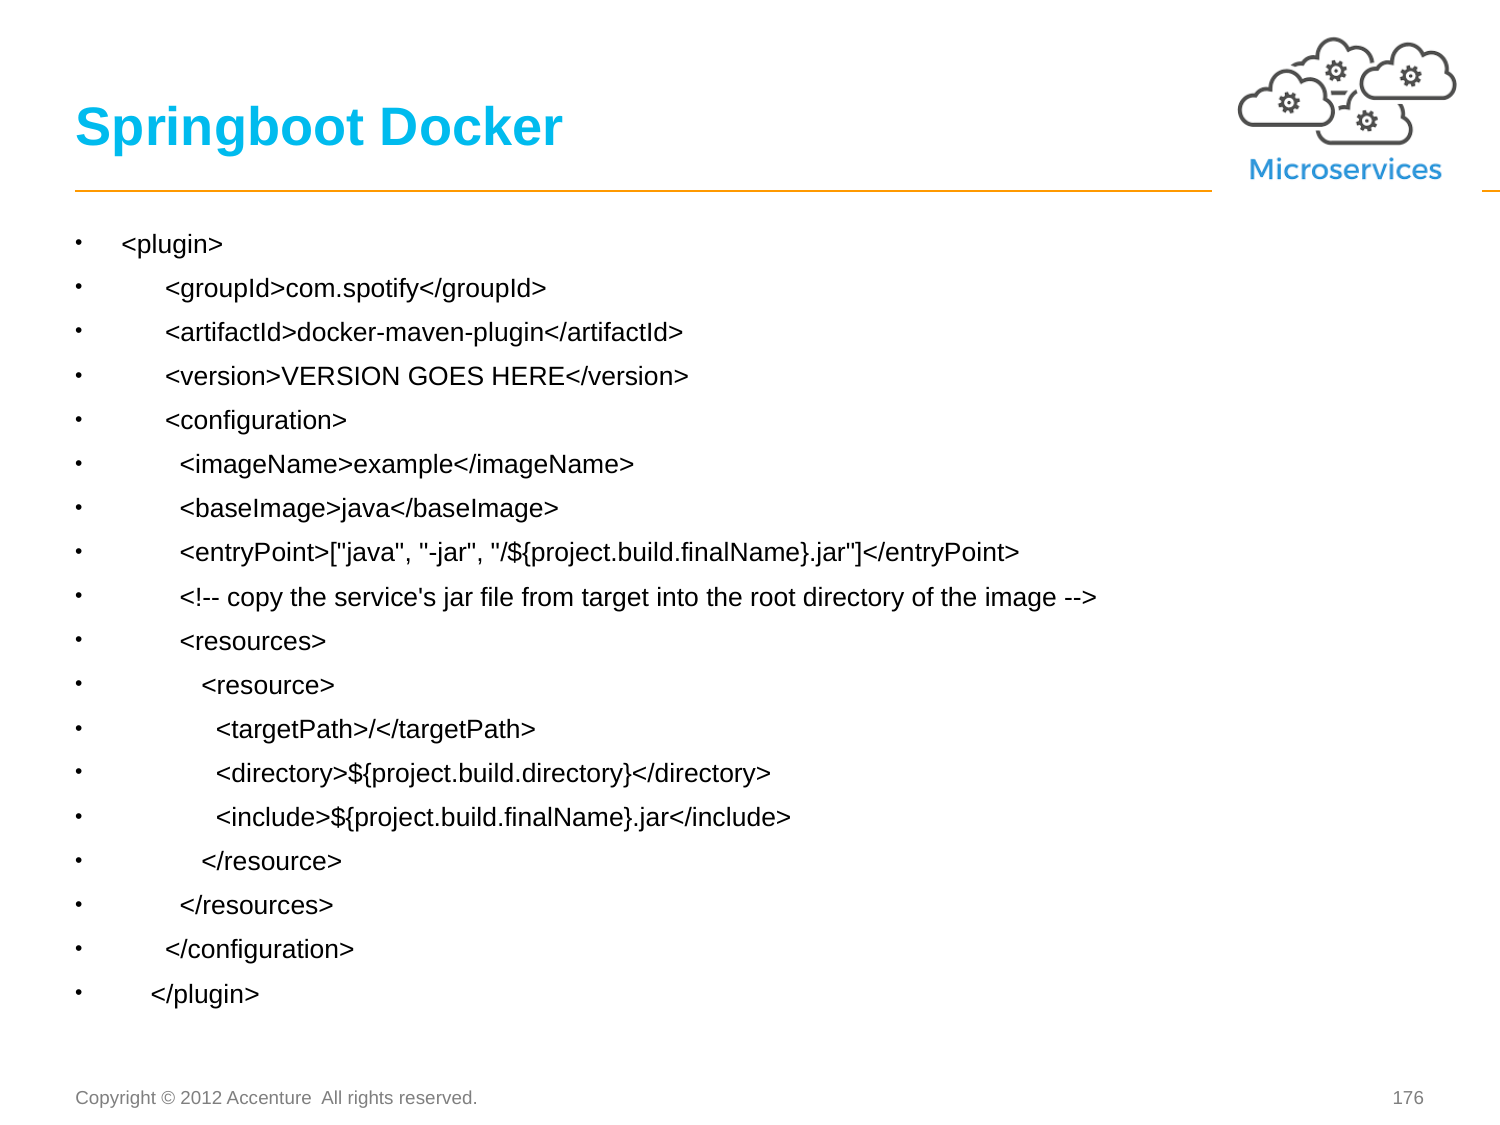

# Springboot Docker
<plugin>
      <groupId>com.spotify</groupId>
      <artifactId>docker-maven-plugin</artifactId>
      <version>VERSION GOES HERE</version>
      <configuration>
        <imageName>example</imageName>
        <baseImage>java</baseImage>
        <entryPoint>["java", "-jar", "/${project.build.finalName}.jar"]</entryPoint>
        <!-- copy the service's jar file from target into the root directory of the image -->
        <resources>
           <resource>
             <targetPath>/</targetPath>
             <directory>${project.build.directory}</directory>
             <include>${project.build.finalName}.jar</include>
           </resource>
        </resources>
      </configuration>
    </plugin>